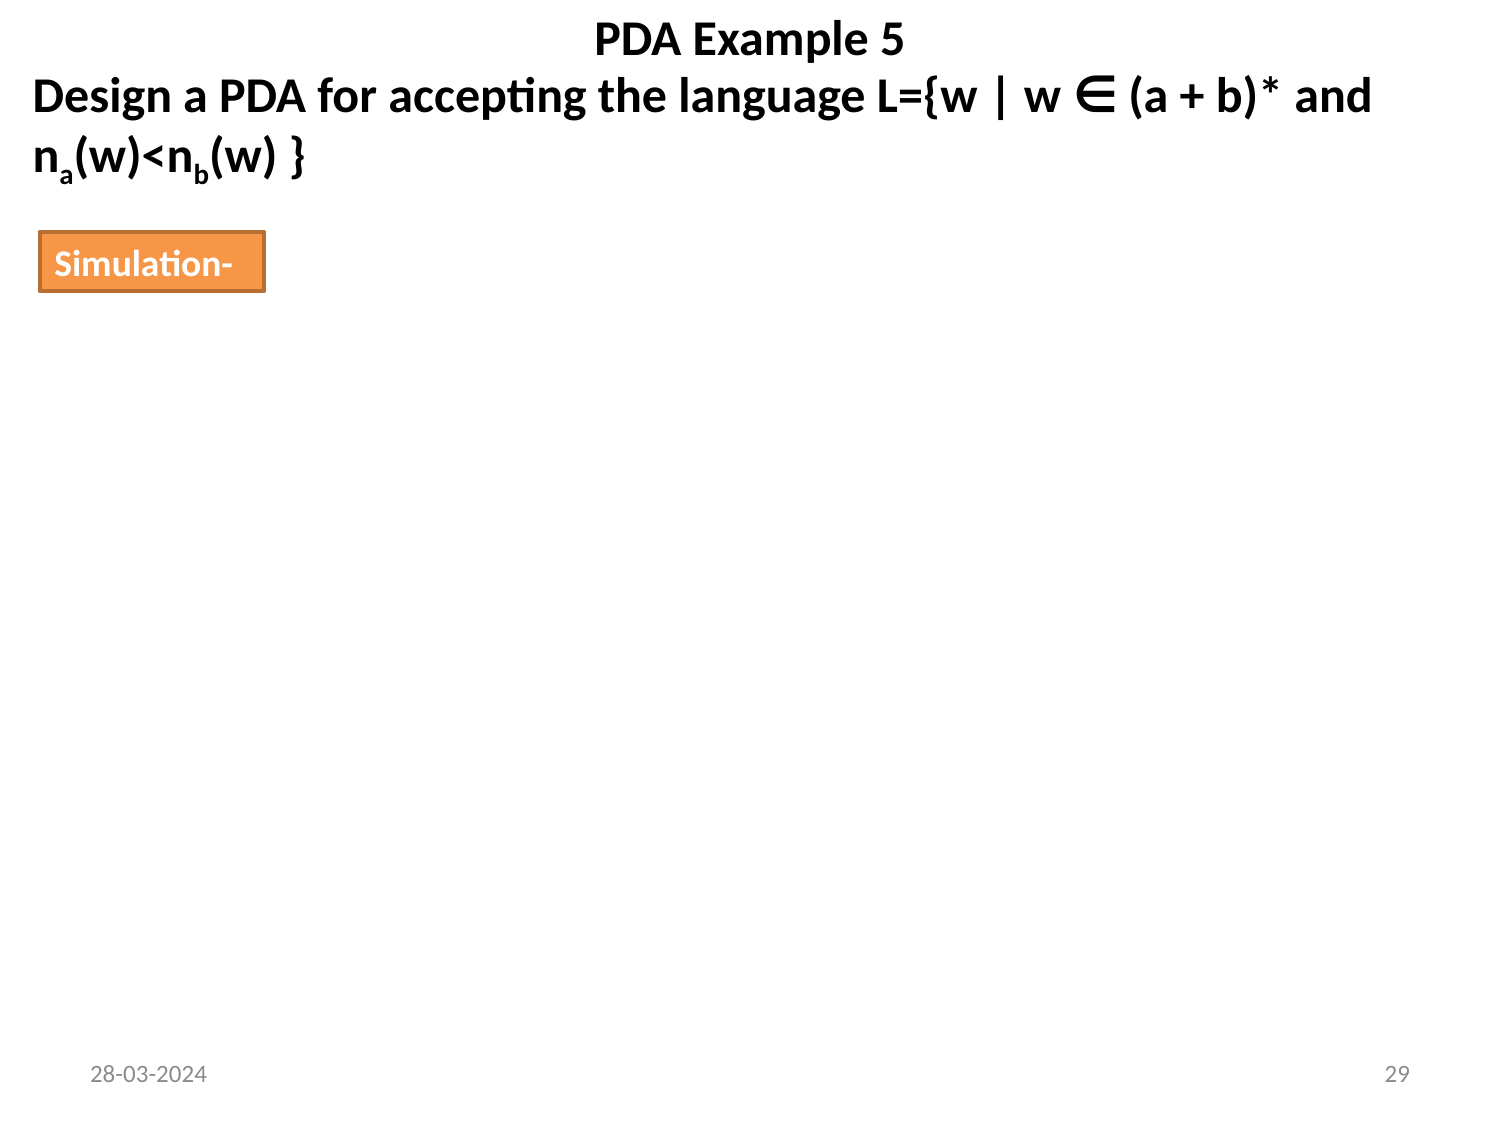

# PDA Example 5
Design a PDA for accepting the language L={w | w ∈ (a + b)* and na(w)<nb(w) }

Simulation-
28-03-2024
29